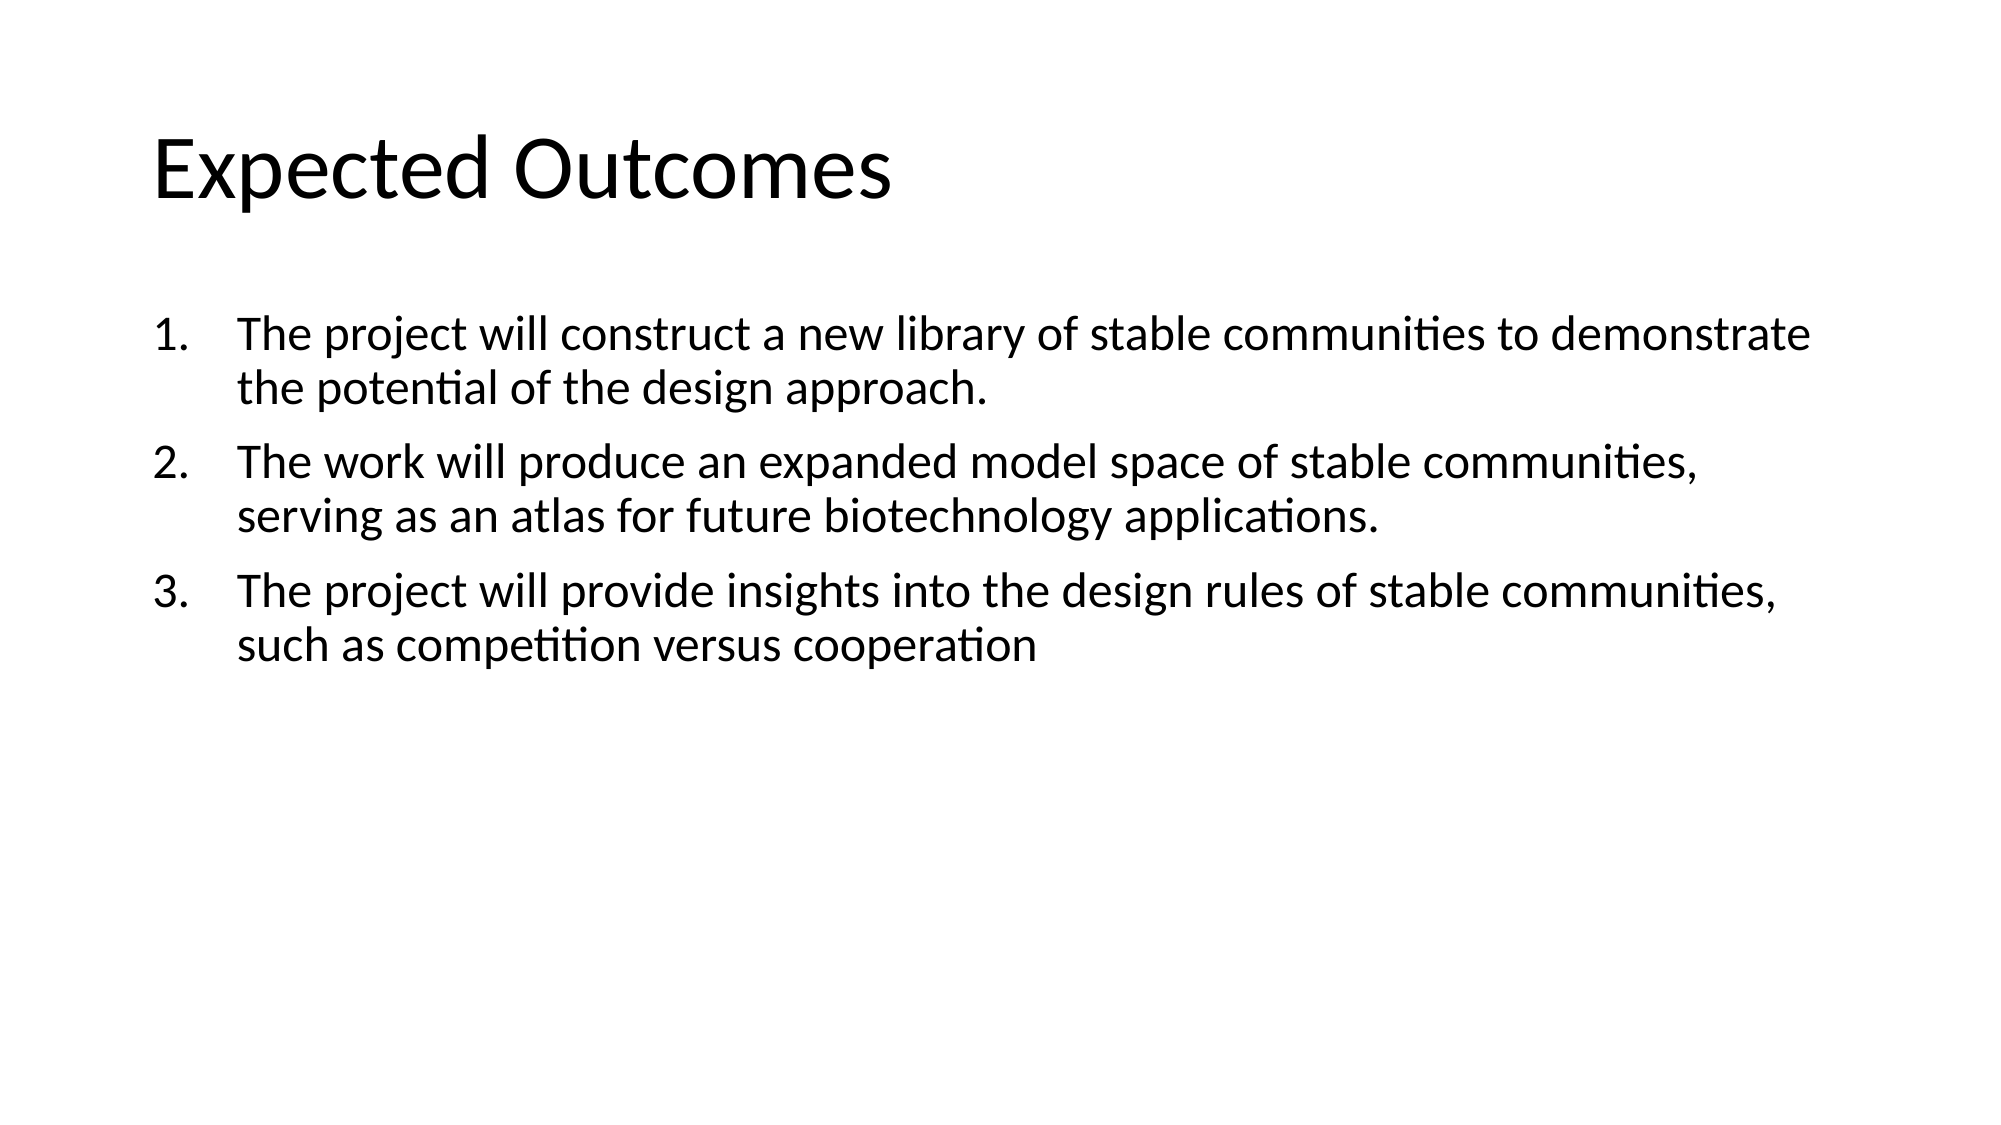

# Expected Outcomes
The project will construct a new library of stable communities to demonstrate the potential of the design approach.
The work will produce an expanded model space of stable communities, serving as an atlas for future biotechnology applications.
The project will provide insights into the design rules of stable communities, such as competition versus cooperation